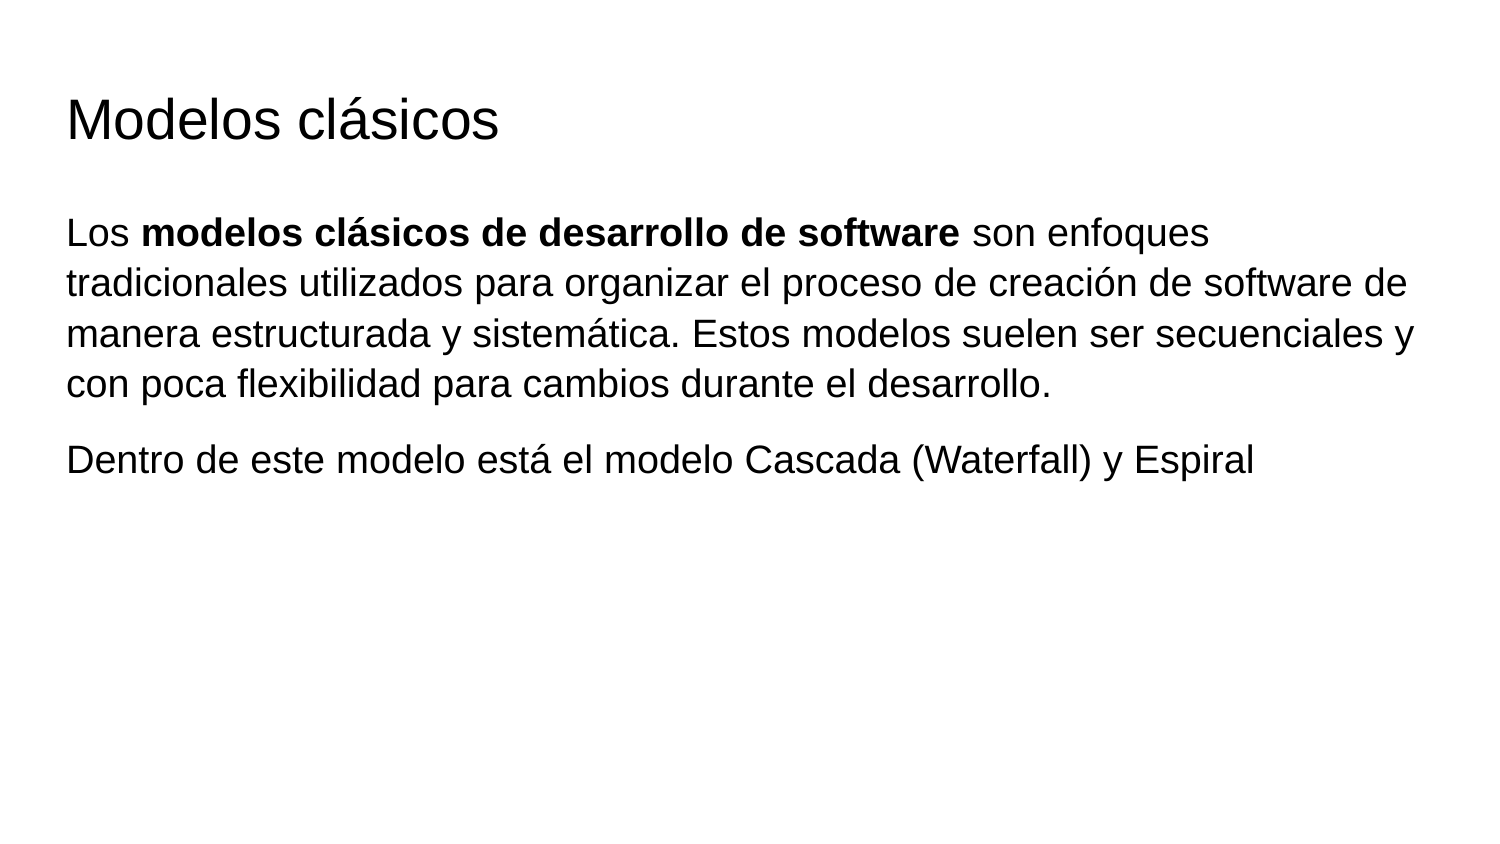

# Modelos clásicos
Los modelos clásicos de desarrollo de software son enfoques tradicionales utilizados para organizar el proceso de creación de software de manera estructurada y sistemática. Estos modelos suelen ser secuenciales y con poca flexibilidad para cambios durante el desarrollo.
Dentro de este modelo está el modelo Cascada (Waterfall) y Espiral